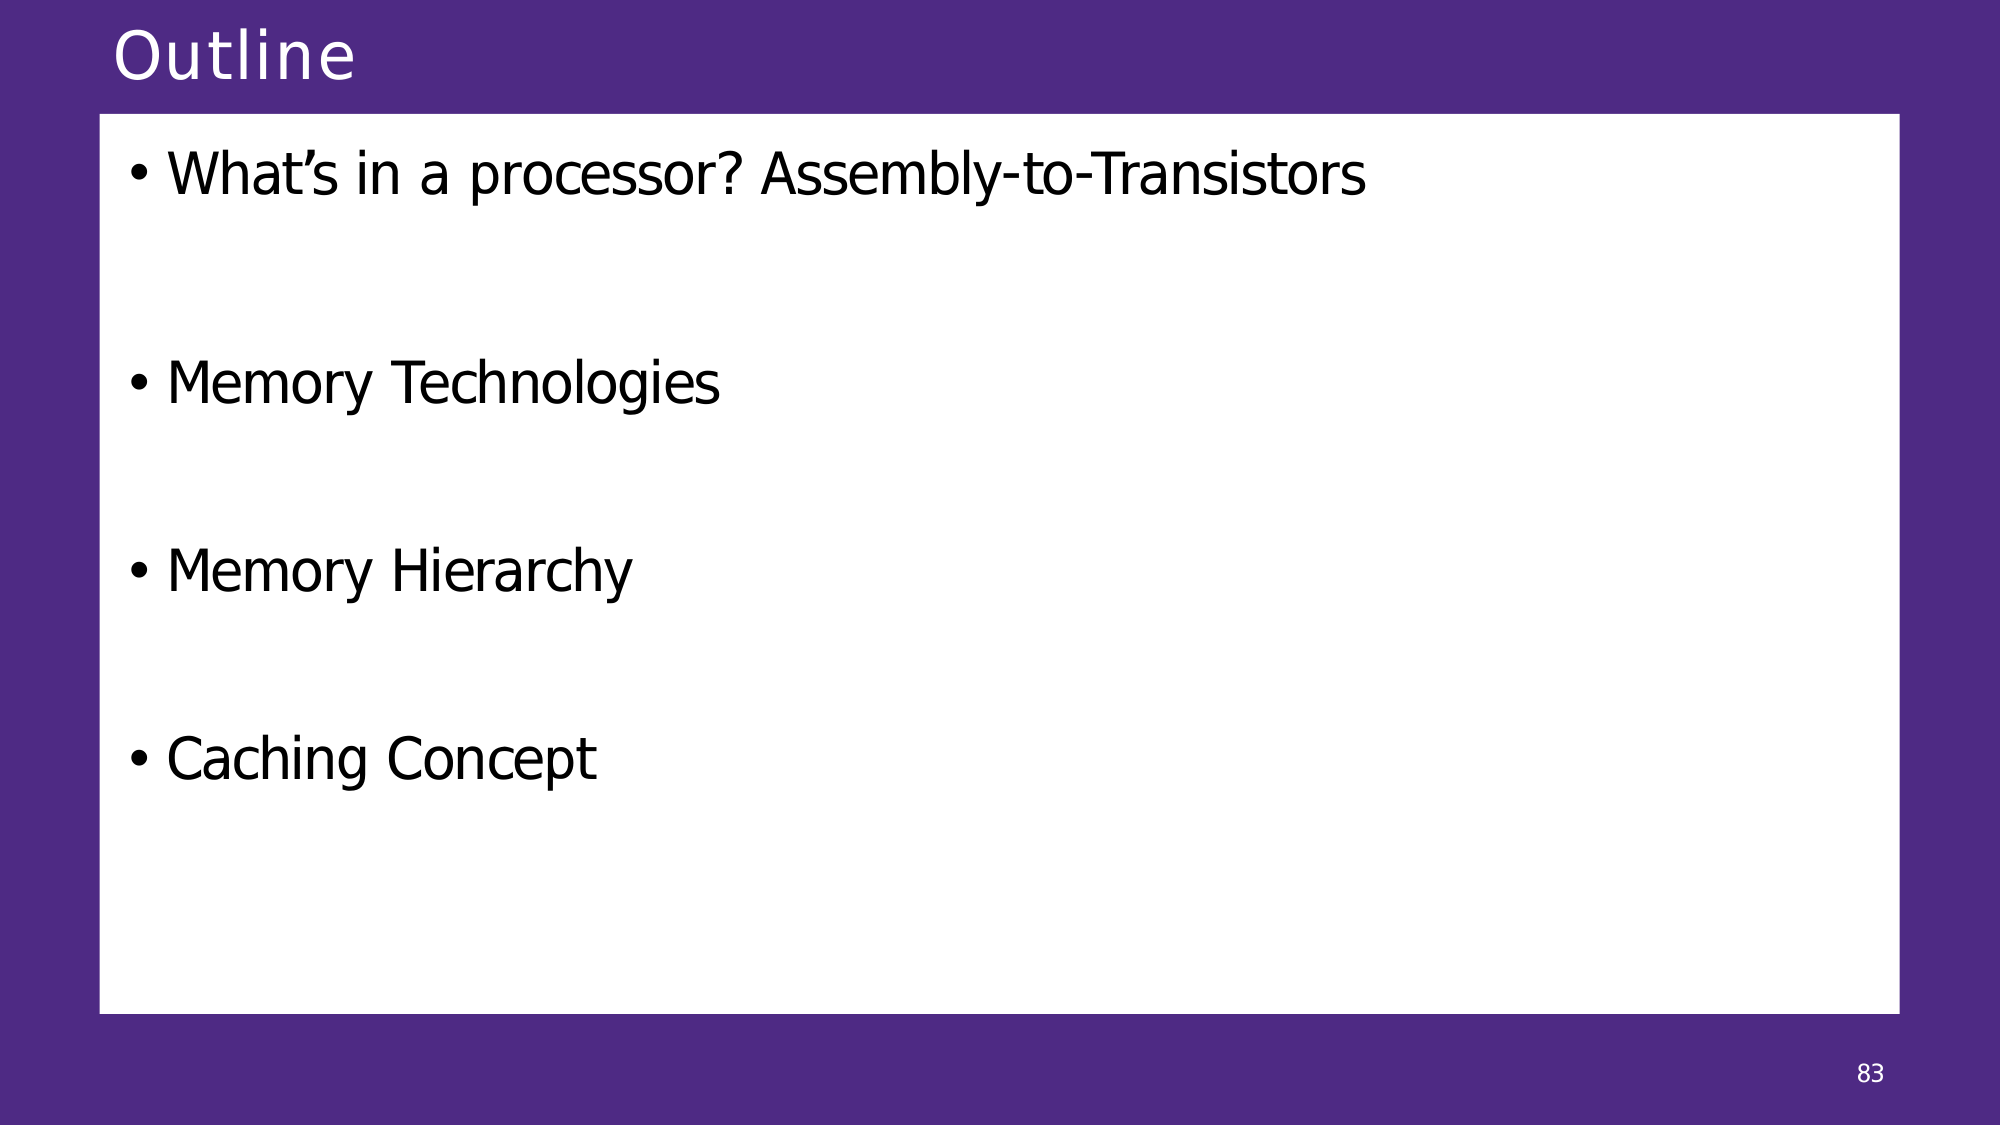

# Outline
What’s in a processor? Assembly-to-Transistors

Memory Technologies

Memory Hierarchy

Caching Concept
83